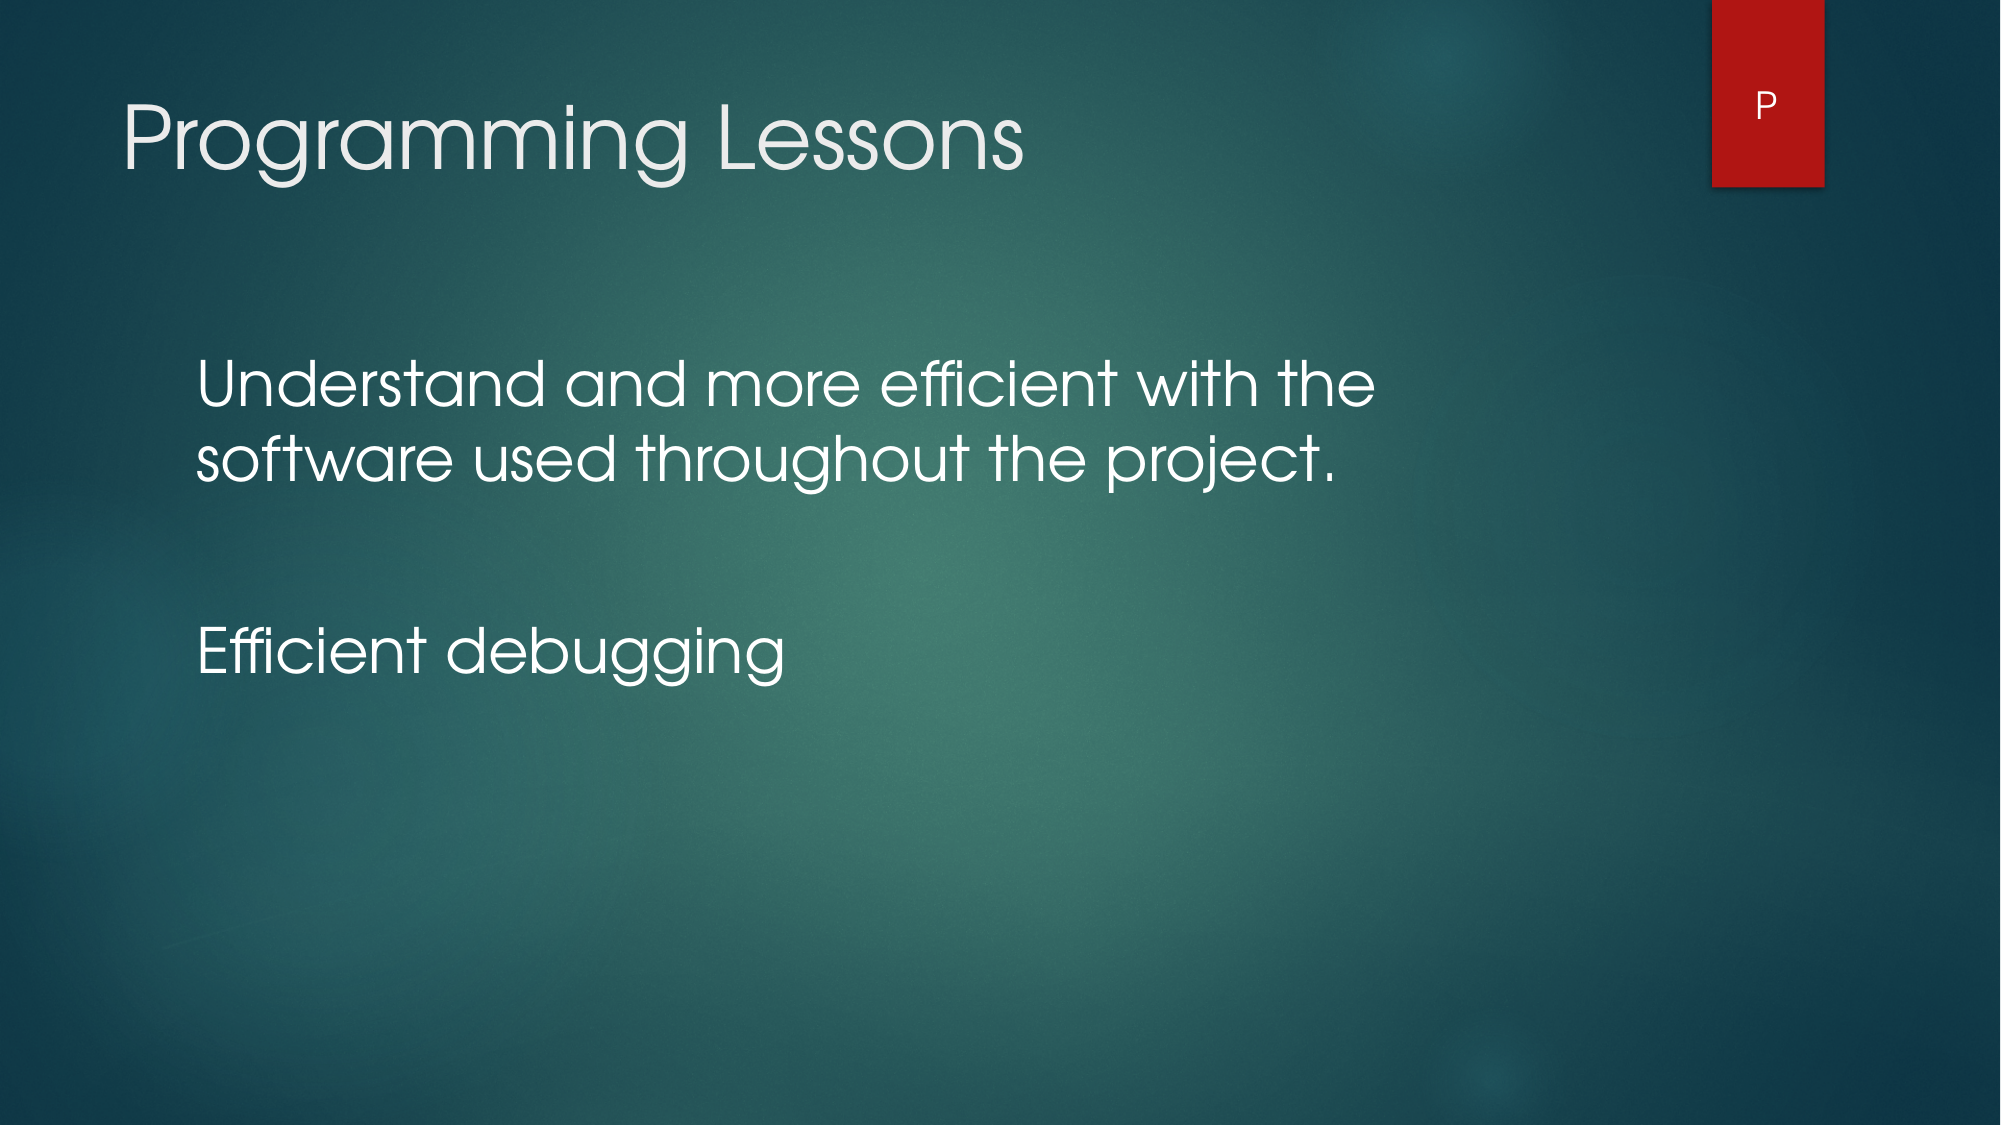

# Programming Lessons
P
Understand and more efficient with the software used throughout the project.

Efficient debugging